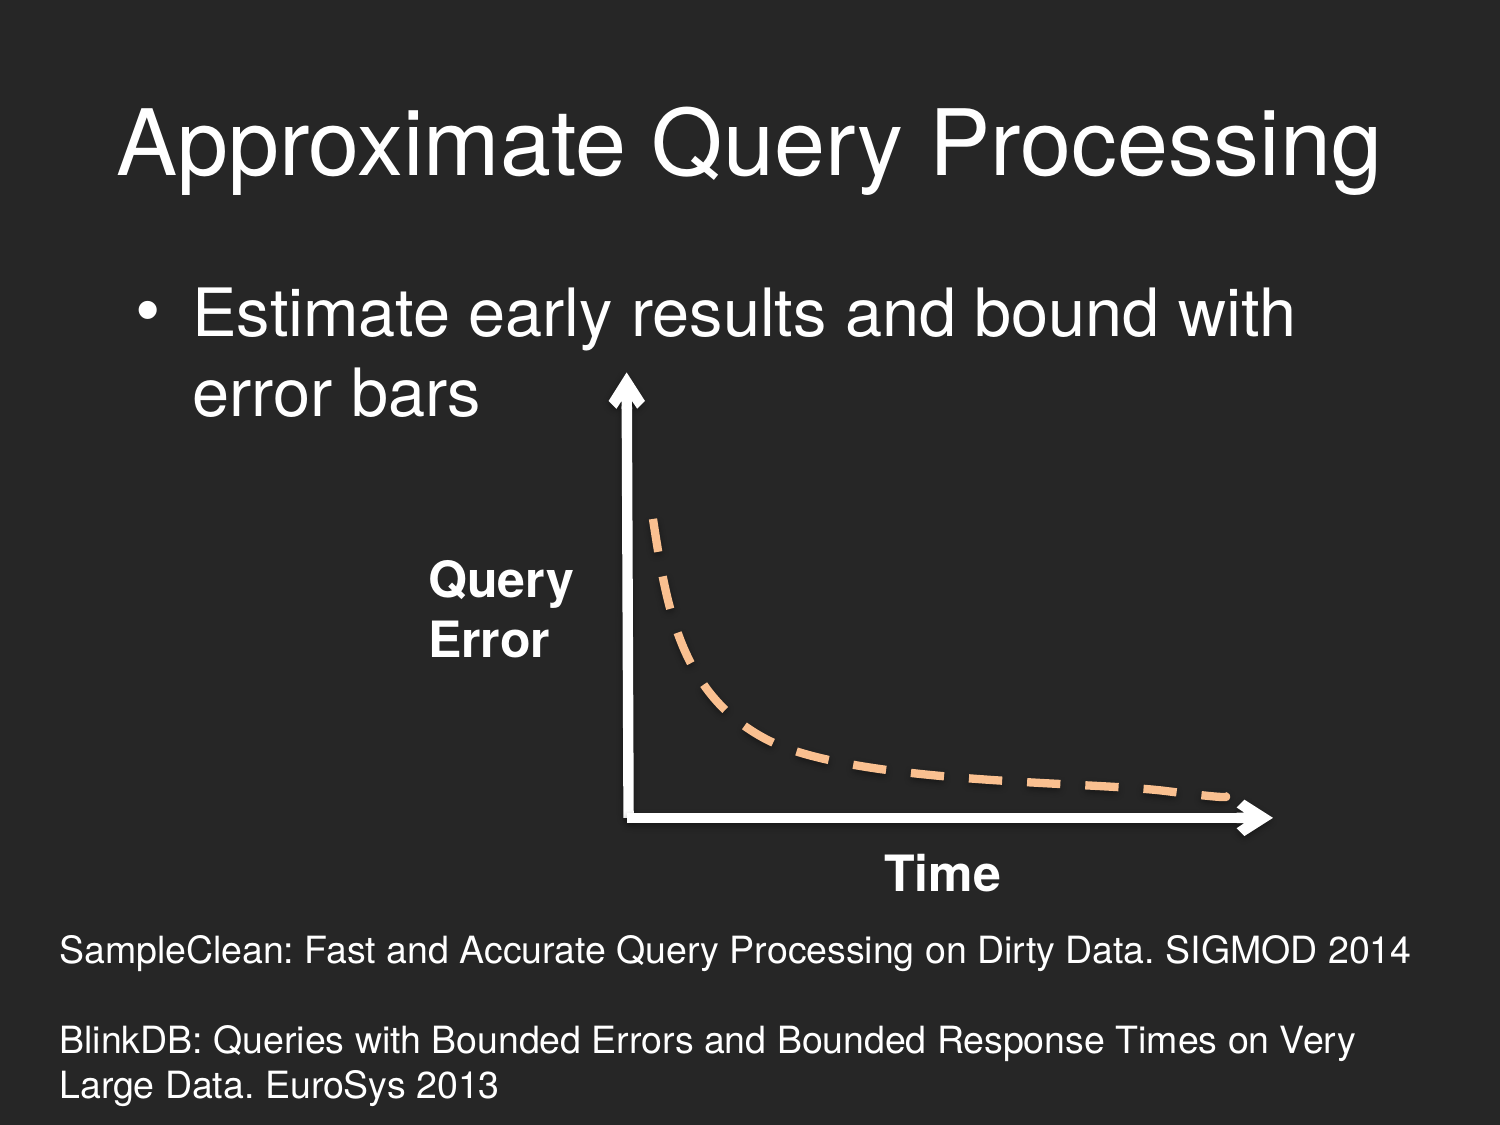

# Approximate Query Processing
Estimate early results and bound with error bars

Query
Error
Time
SampleClean: Fast and Accurate Query Processing on Dirty Data. SIGMOD 2014

BlinkDB: Queries with Bounded Errors and Bounded Response Times on Very Large Data. EuroSys 2013